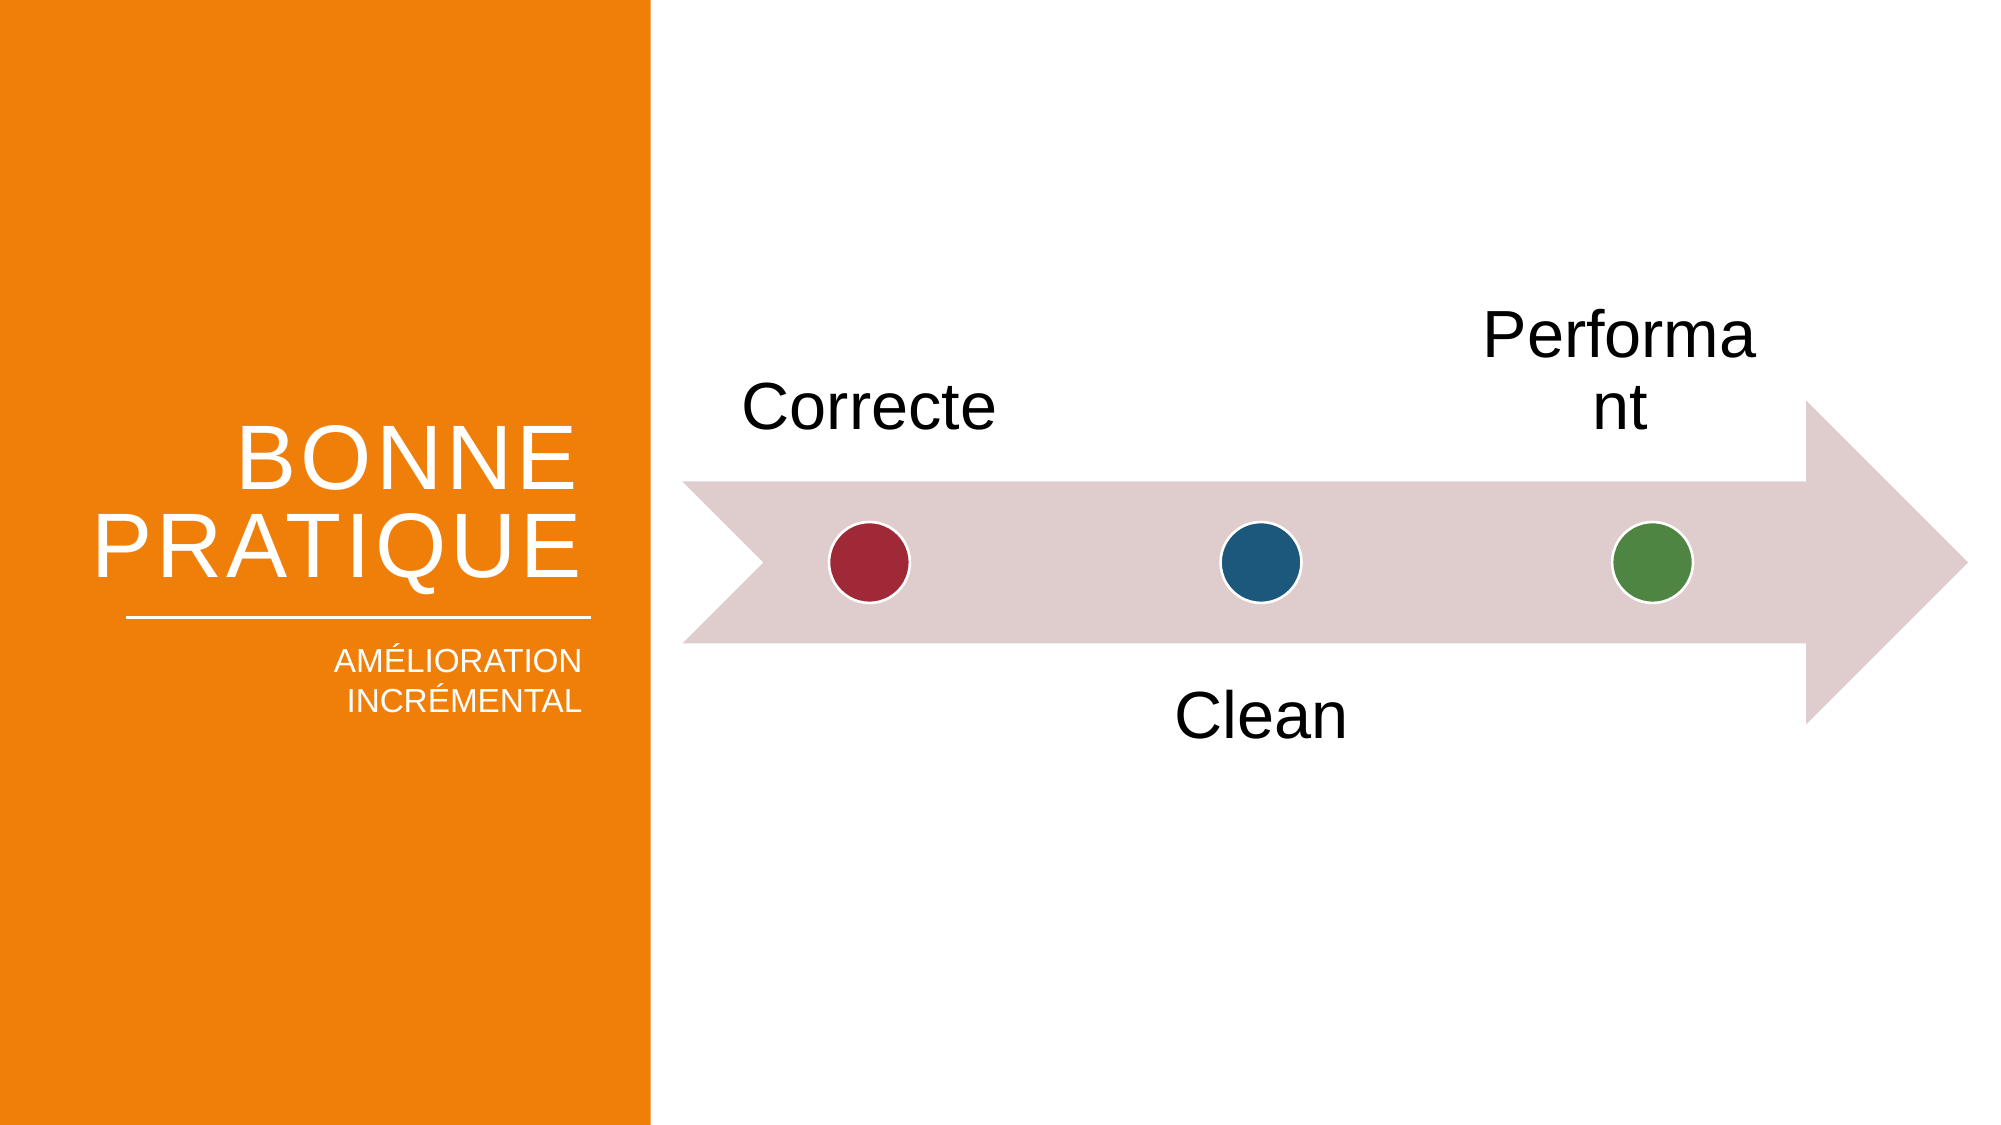

# Bonne pratique
Correcte
Clean
Performant
amélioration incrémental